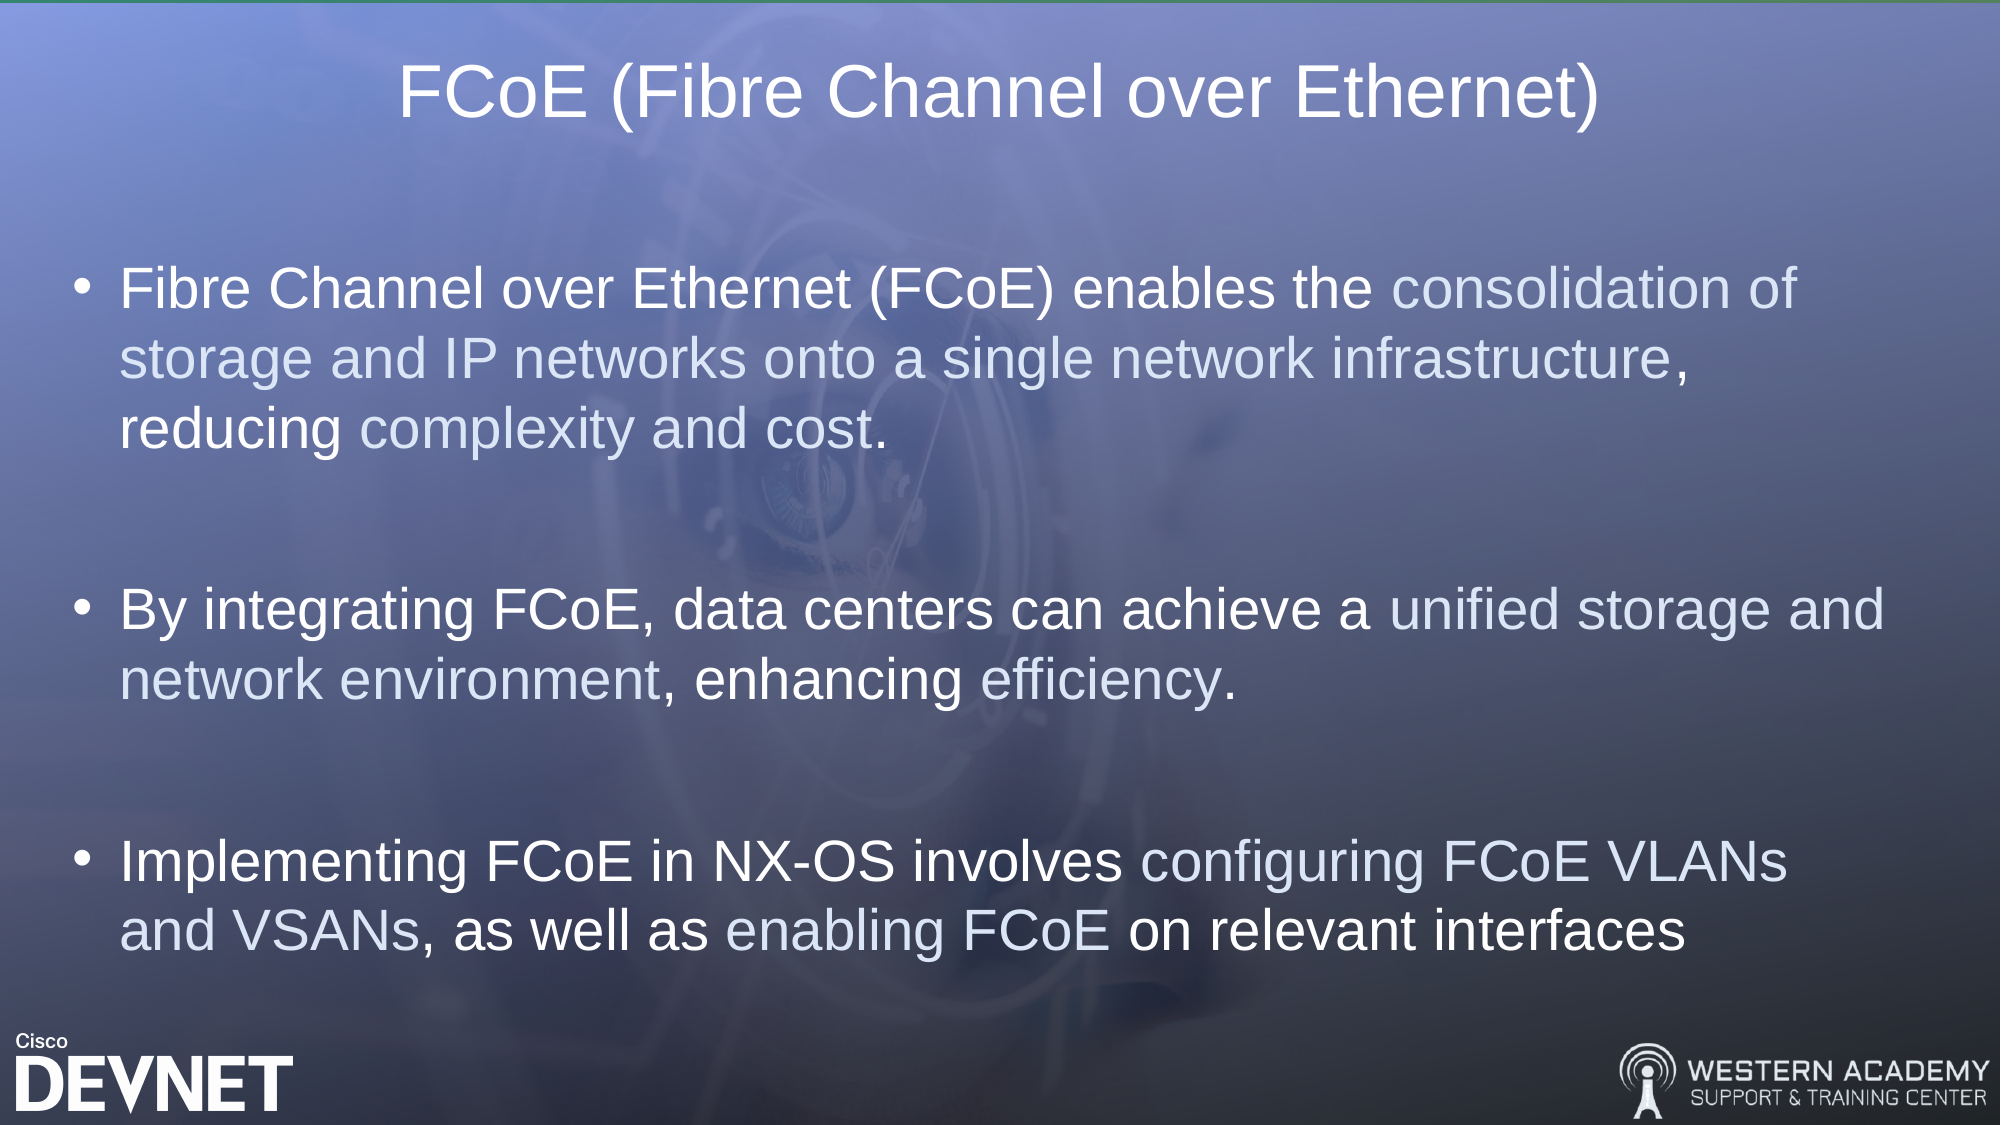

# FCoE (Fibre Channel over Ethernet)
Fibre Channel over Ethernet (FCoE) enables the consolidation of storage and IP networks onto a single network infrastructure, reducing complexity and cost.

By integrating FCoE, data centers can achieve a unified storage and network environment, enhancing efficiency.

Implementing FCoE in NX-OS involves configuring FCoE VLANs and VSANs, as well as enabling FCoE on relevant interfaces